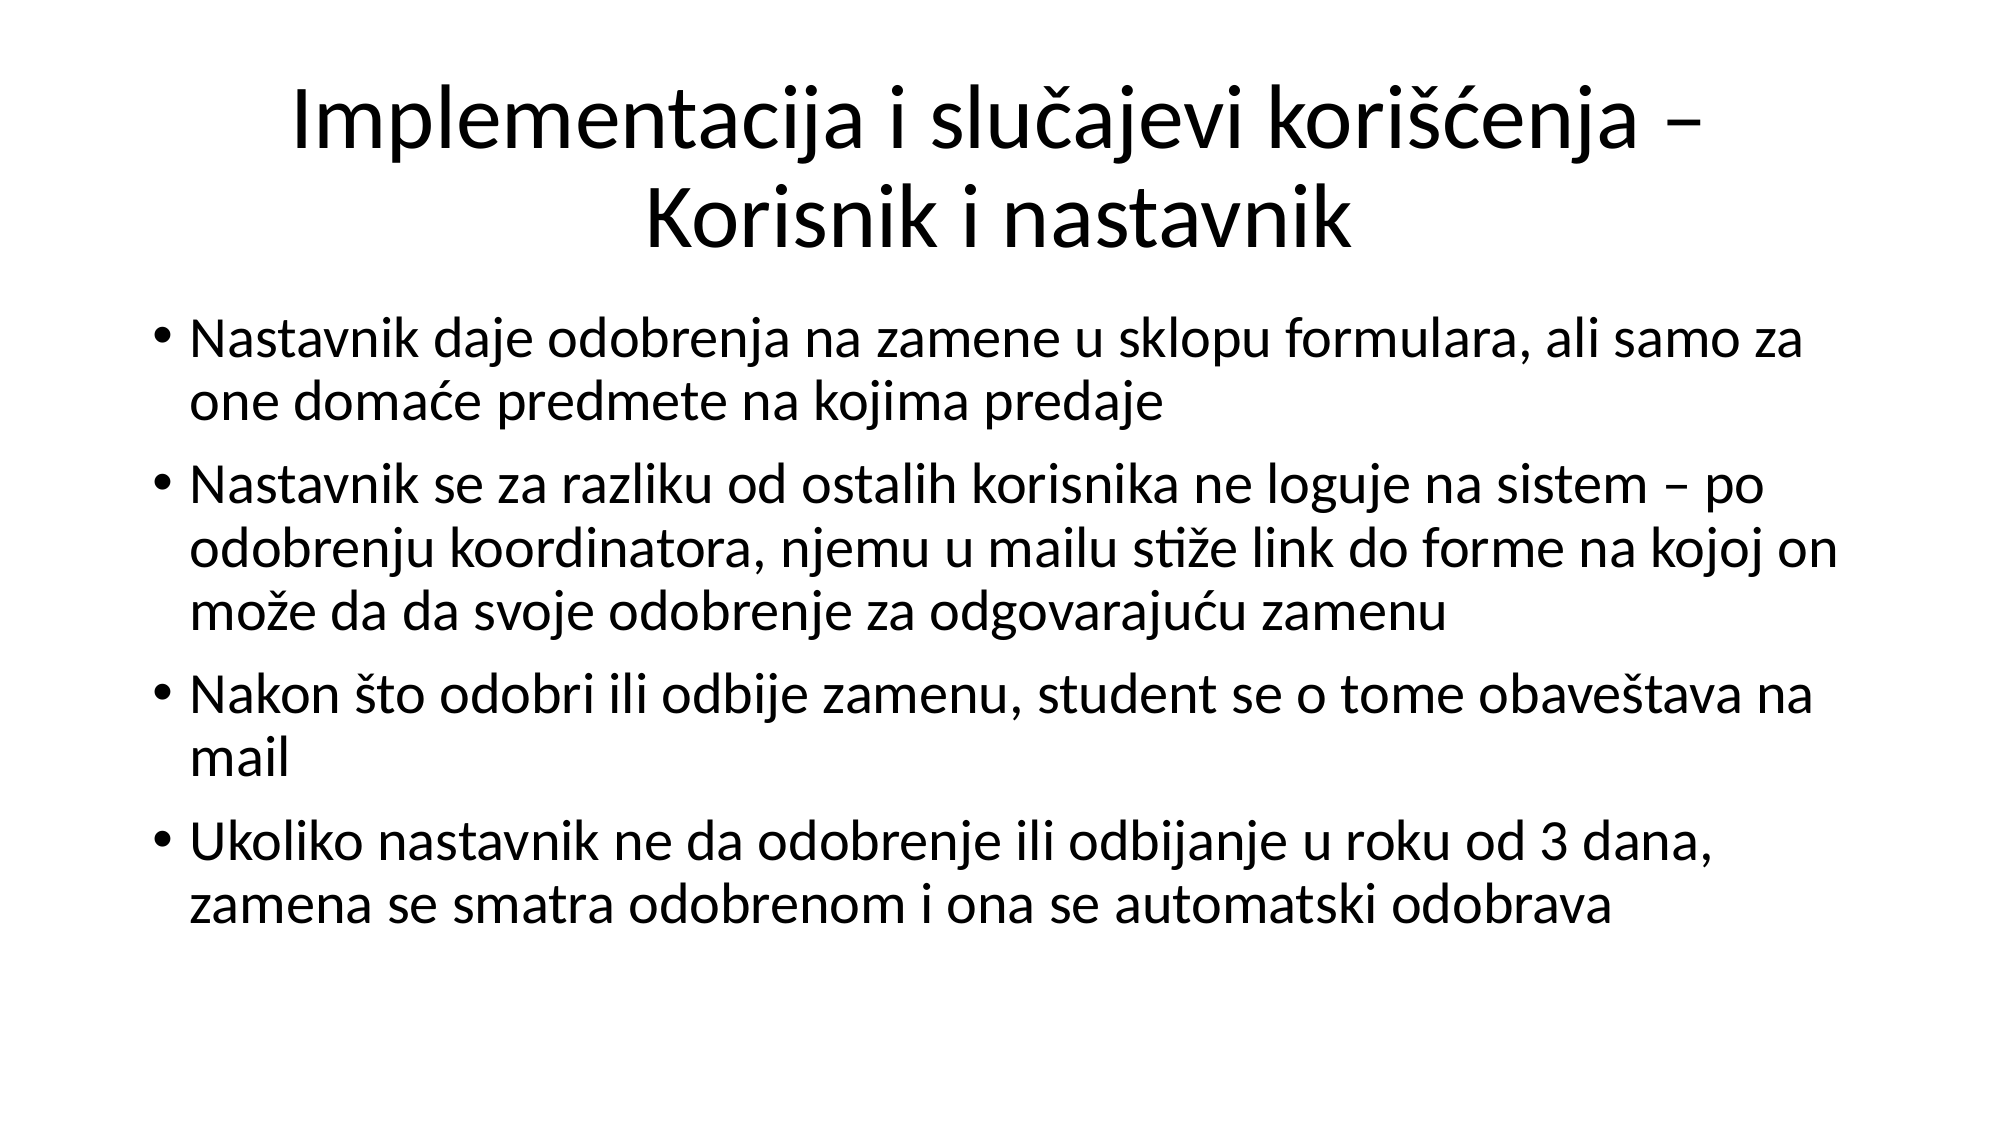

# Implementacija i slučajevi korišćenja – Korisnik i nastavnik
Nastavnik daje odobrenja na zamene u sklopu formulara, ali samo za one domaće predmete na kojima predaje
Nastavnik se za razliku od ostalih korisnika ne loguje na sistem – po odobrenju koordinatora, njemu u mailu stiže link do forme na kojoj on može da da svoje odobrenje za odgovarajuću zamenu
Nakon što odobri ili odbije zamenu, student se o tome obaveštava na mail
Ukoliko nastavnik ne da odobrenje ili odbijanje u roku od 3 dana, zamena se smatra odobrenom i ona se automatski odobrava